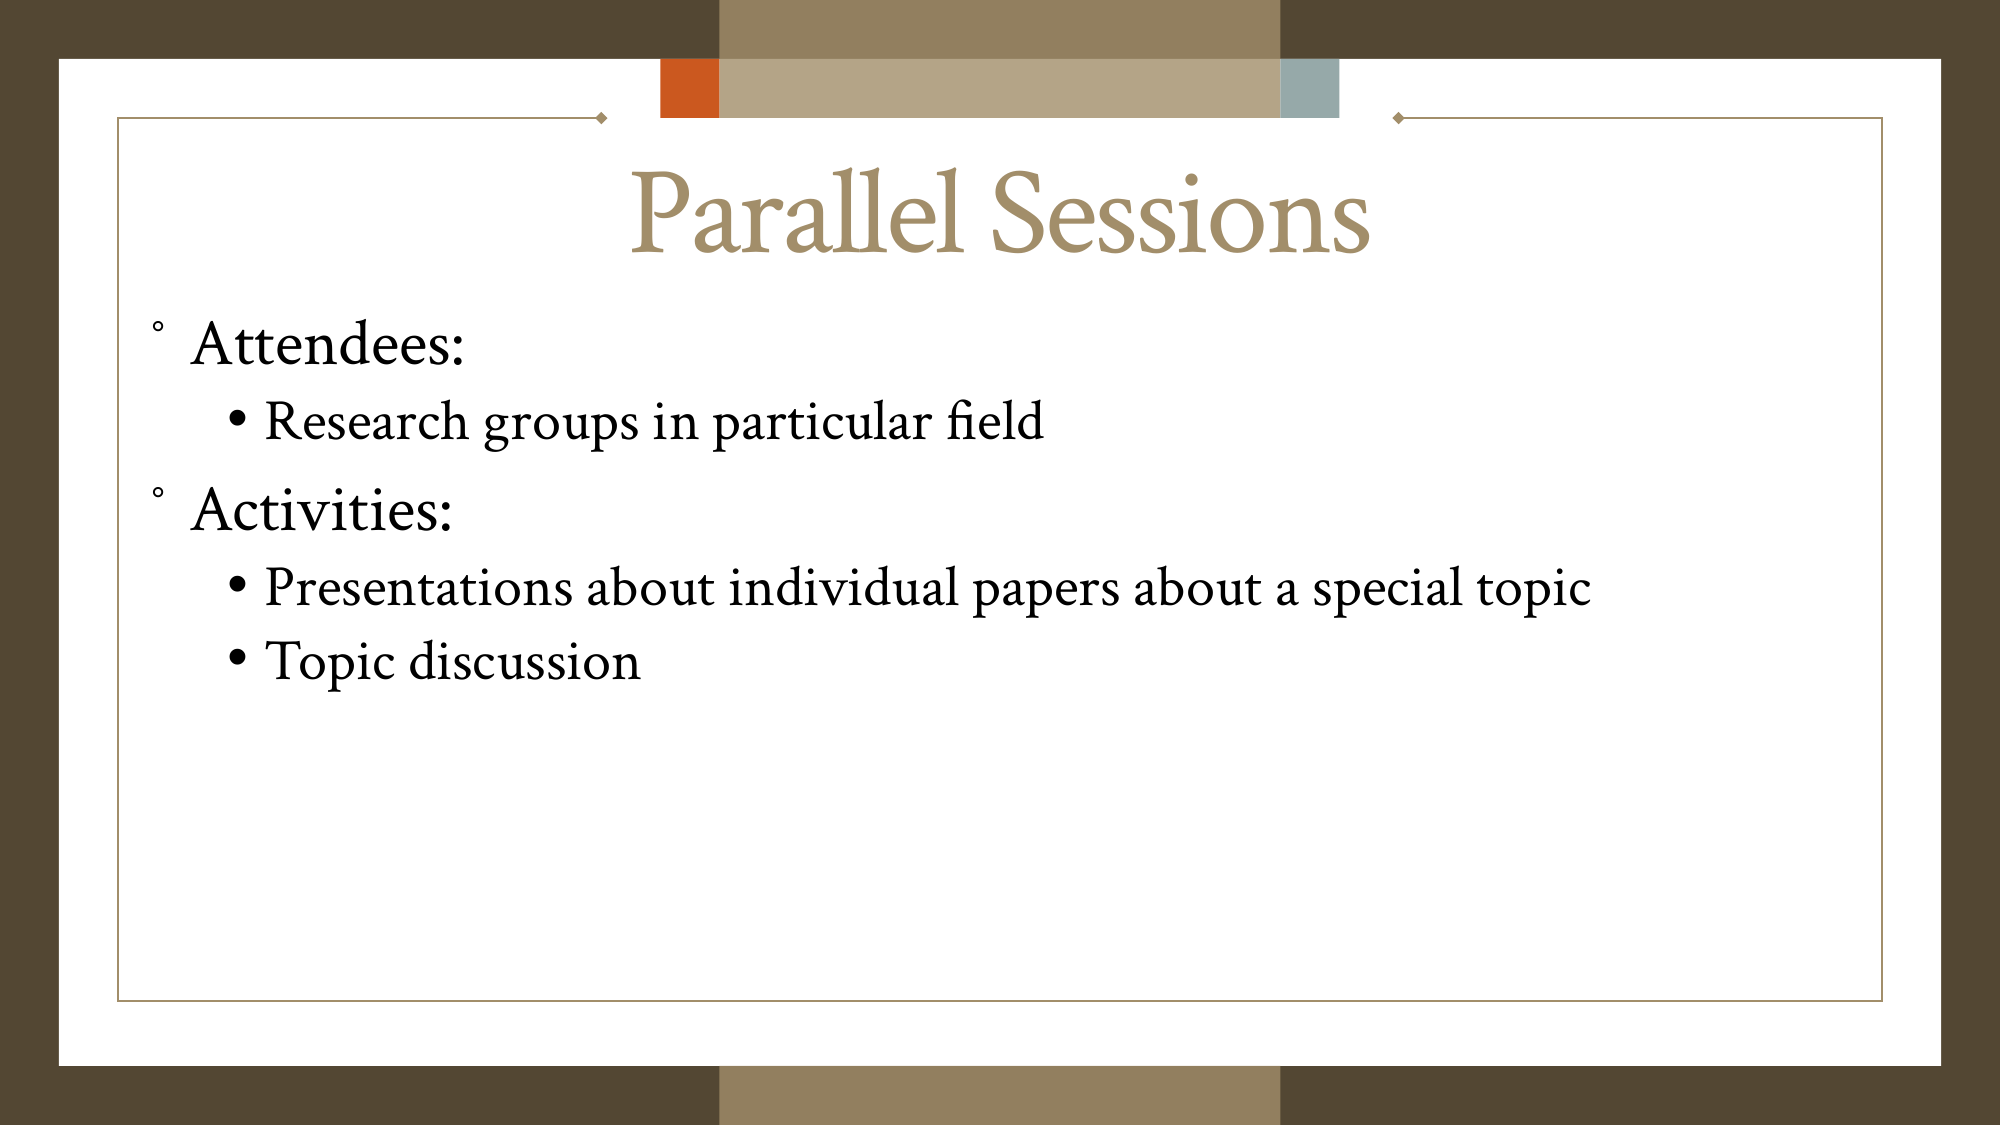

# Parallel Sessions
Attendees:
Research groups in particular field
Activities:
Presentations about individual papers about a special topic
Topic discussion